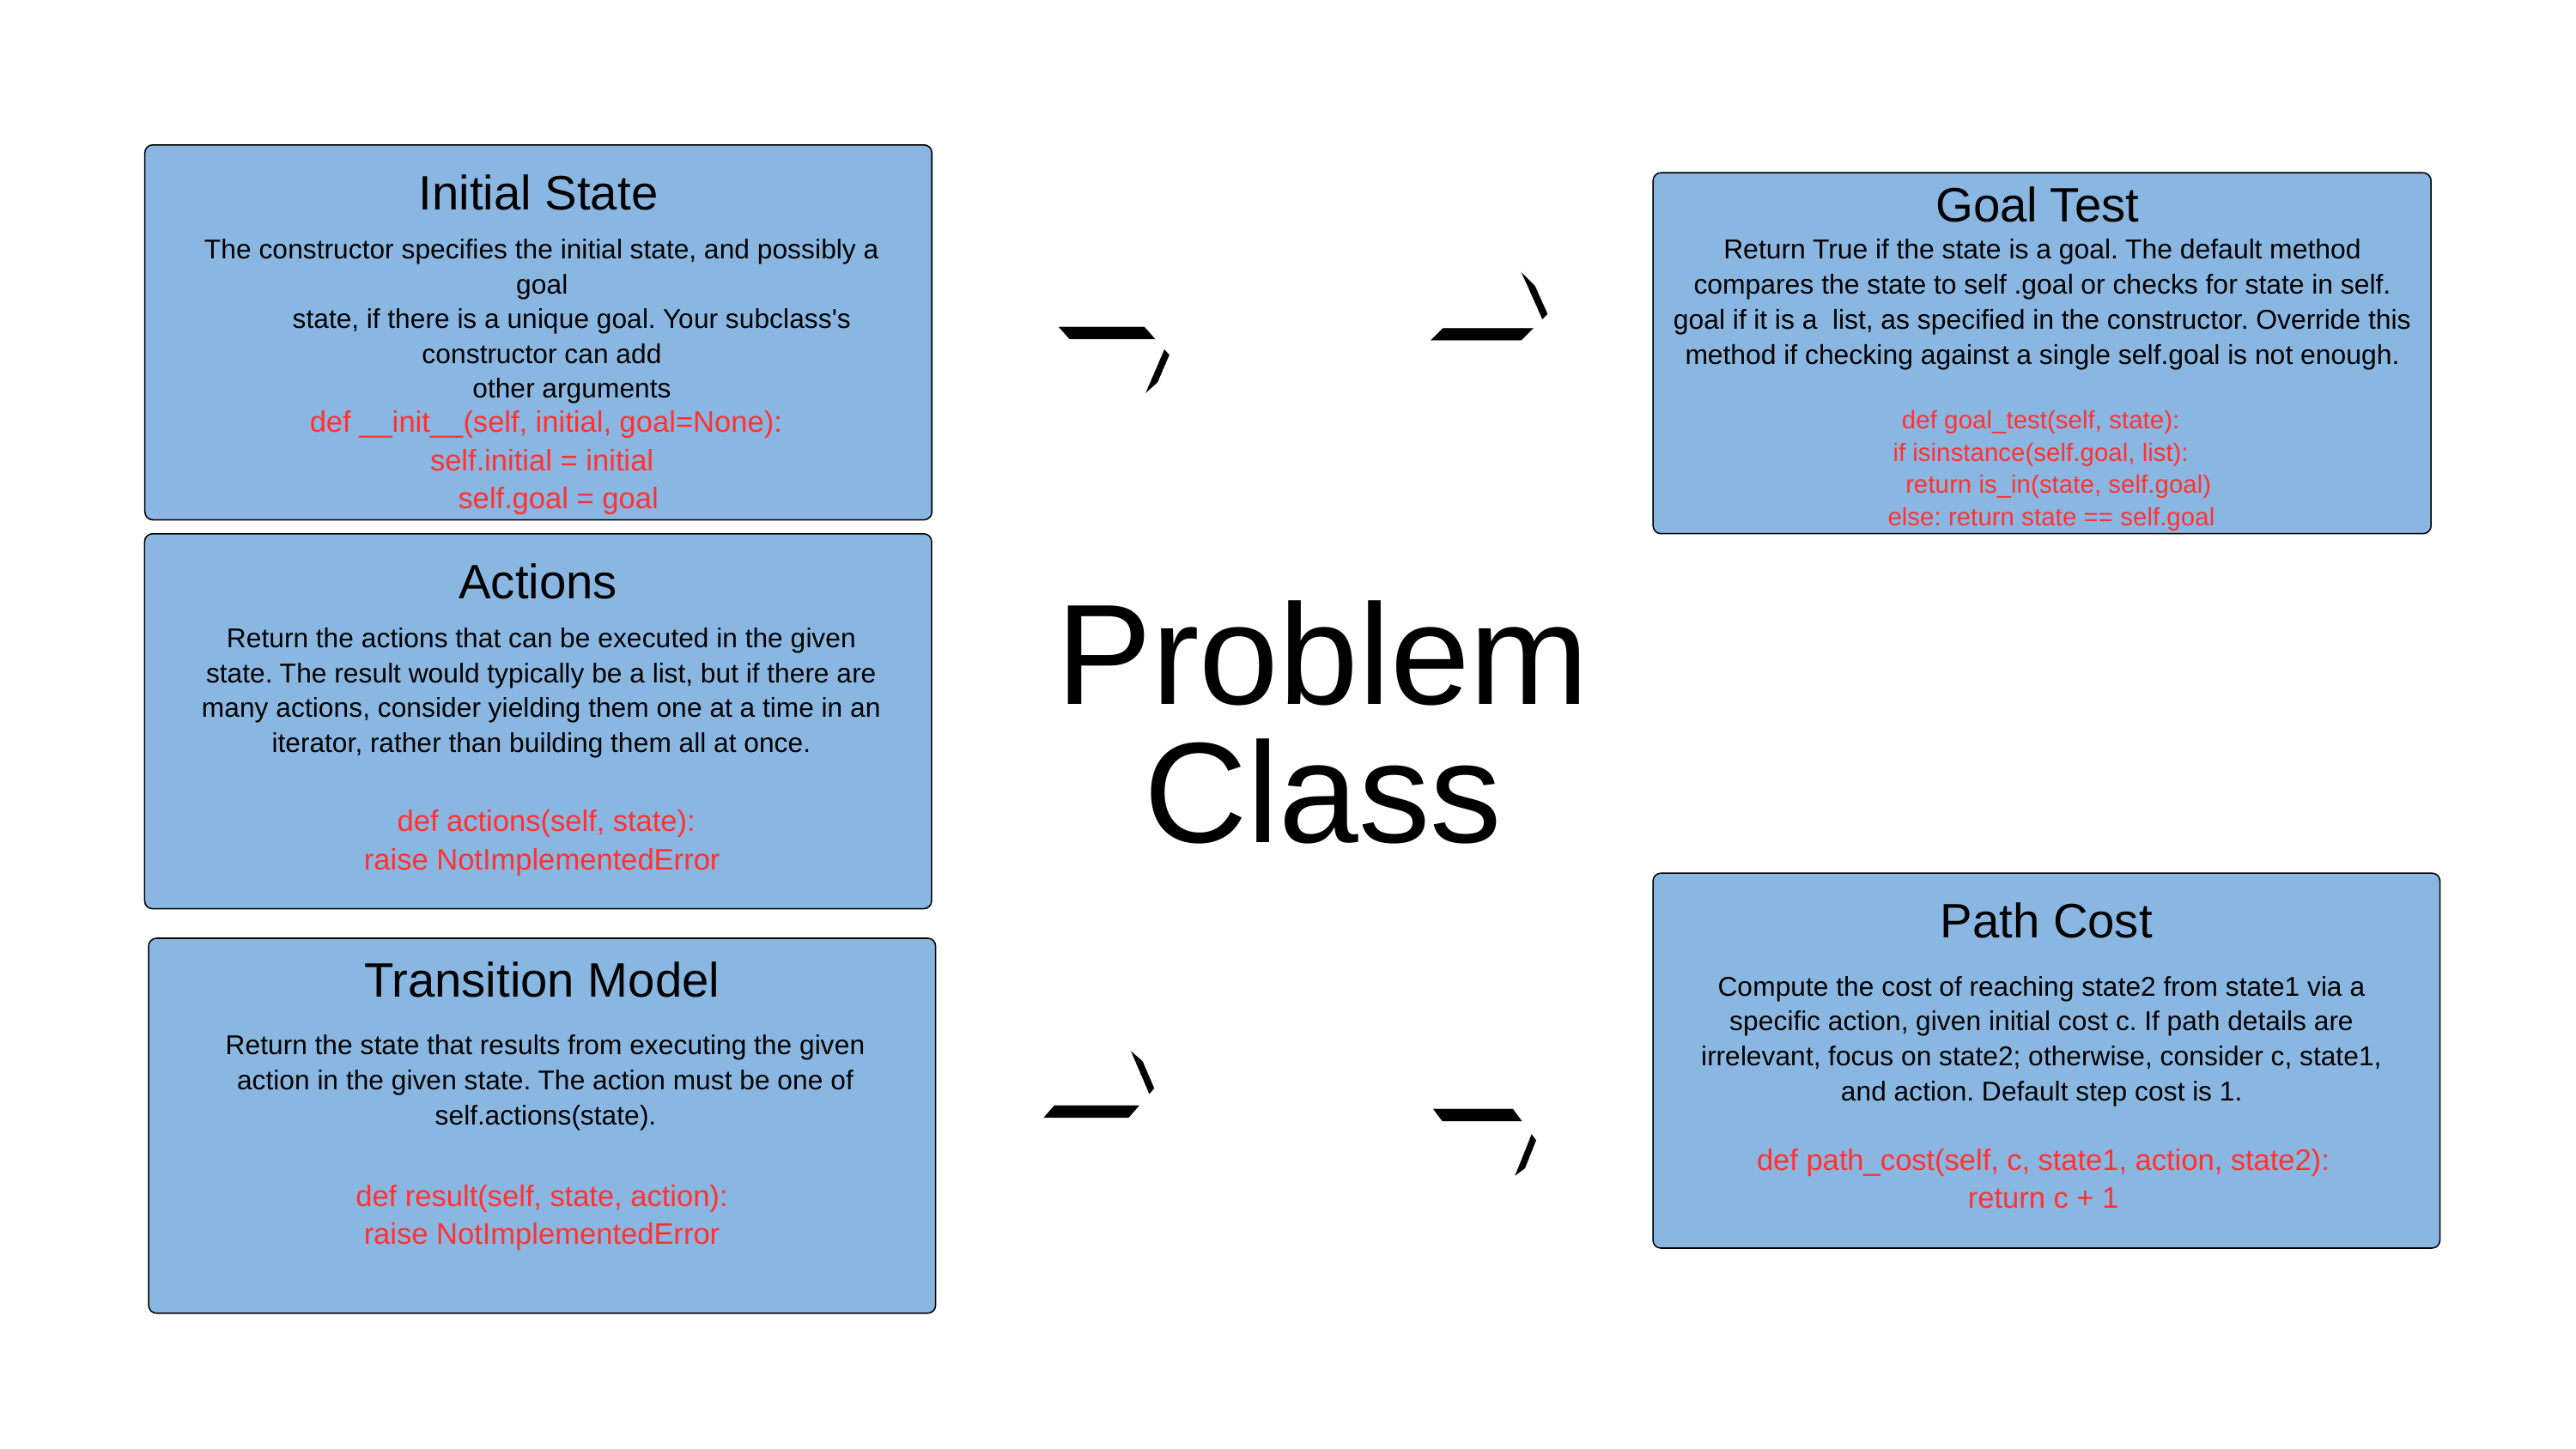

Initial State
Goal Test

The constructor specifies the initial state, and possibly a goal
        state, if there is a unique goal. Your subclass's constructor can add
        other arguments
Return True if the state is a goal. The default method compares the state to self .goal or checks for state in self. goal if it is a  list, as specified in the constructor. Override this method if checking against a single self.goal is not enough.

 def __init__(self, initial, goal=None):
self.initial = initial
    self.goal = goal
 def goal_test(self, state):
 if isinstance(self.goal, list):
      return is_in(state, self.goal)
    else: return state == self.goal

Actions
Problem Class
Return the actions that can be executed in the given state. The result would typically be a list, but if there are many actions, consider yielding them one at a time in an iterator, rather than building them all at once.

 def actions(self, state):
raise NotImplementedError

Path Cost

Transition Model
Compute the cost of reaching state2 from state1 via a specific action, given initial cost c. If path details are irrelevant, focus on state2; otherwise, consider c, state1, and action. Default step cost is 1.

Return the state that results from executing the given action in the given state. The action must be one of self.actions(state).

def path_cost(self, c, state1, action, state2):
return c + 1
def result(self, state, action):
raise NotImplementedError